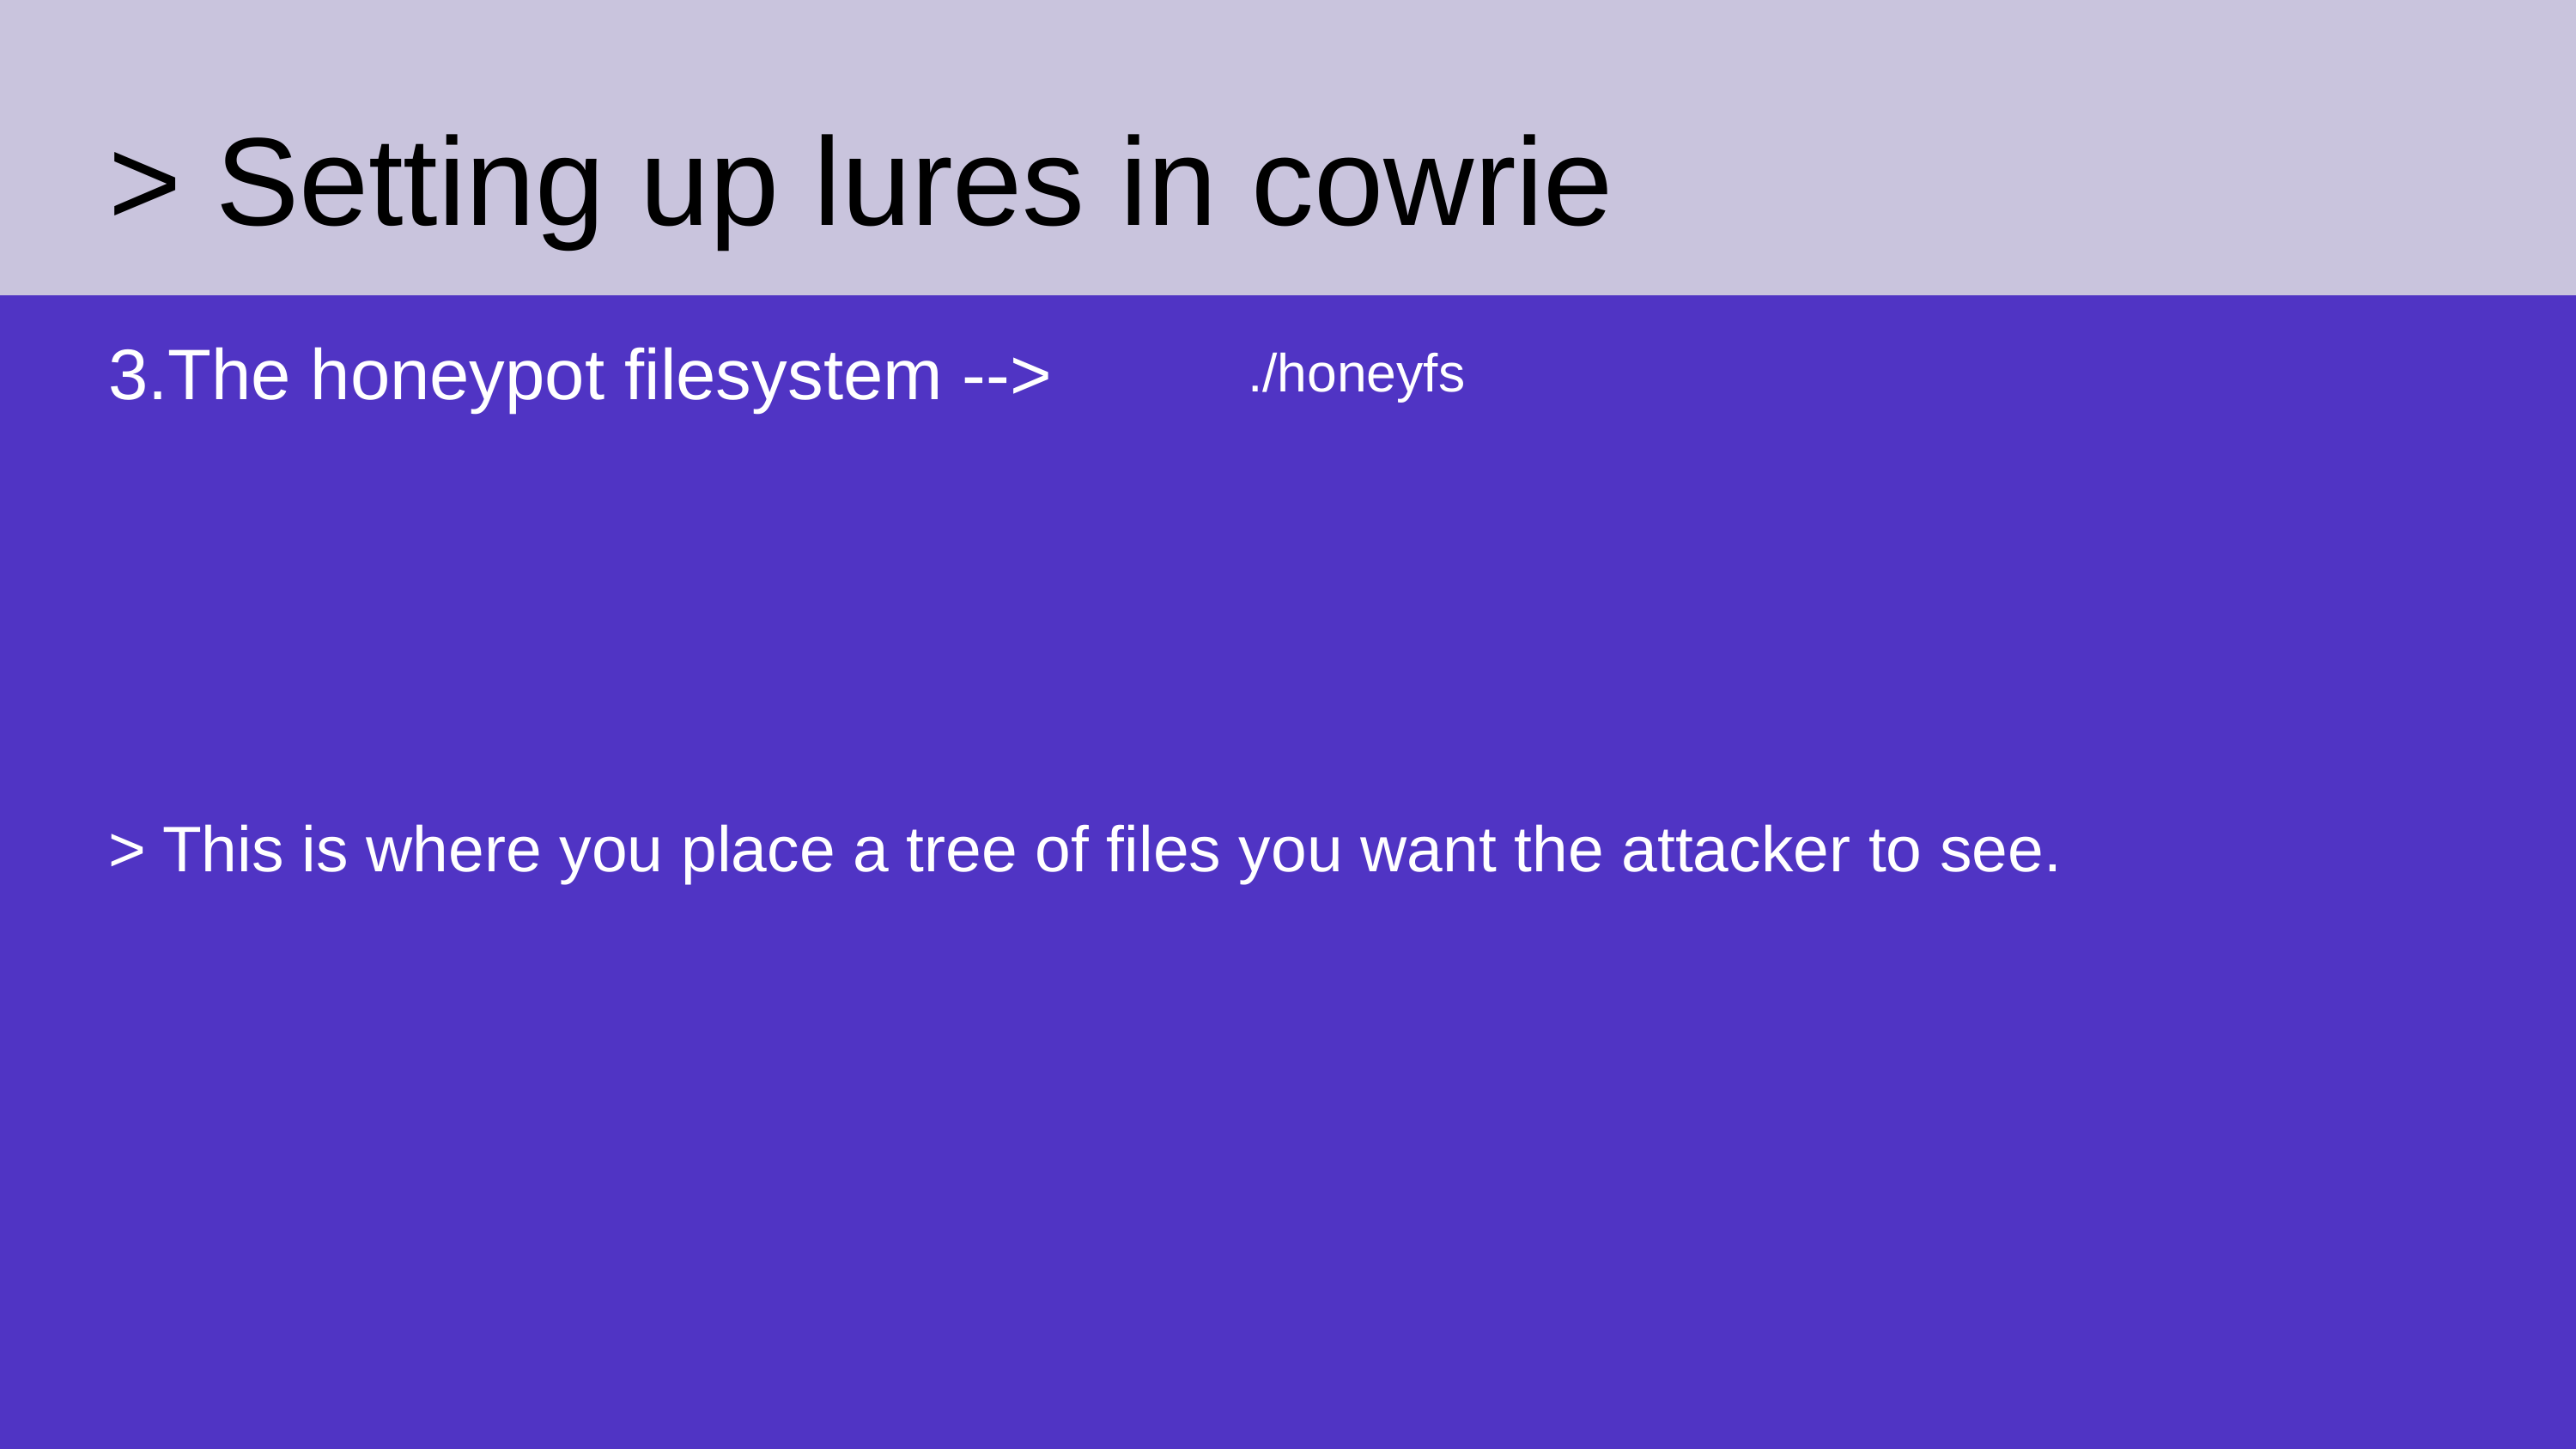

> Setting up lures in cowrie
3.The honeypot filesystem -->
./honeyfs
> This is where you place a tree of files you want the attacker to see.